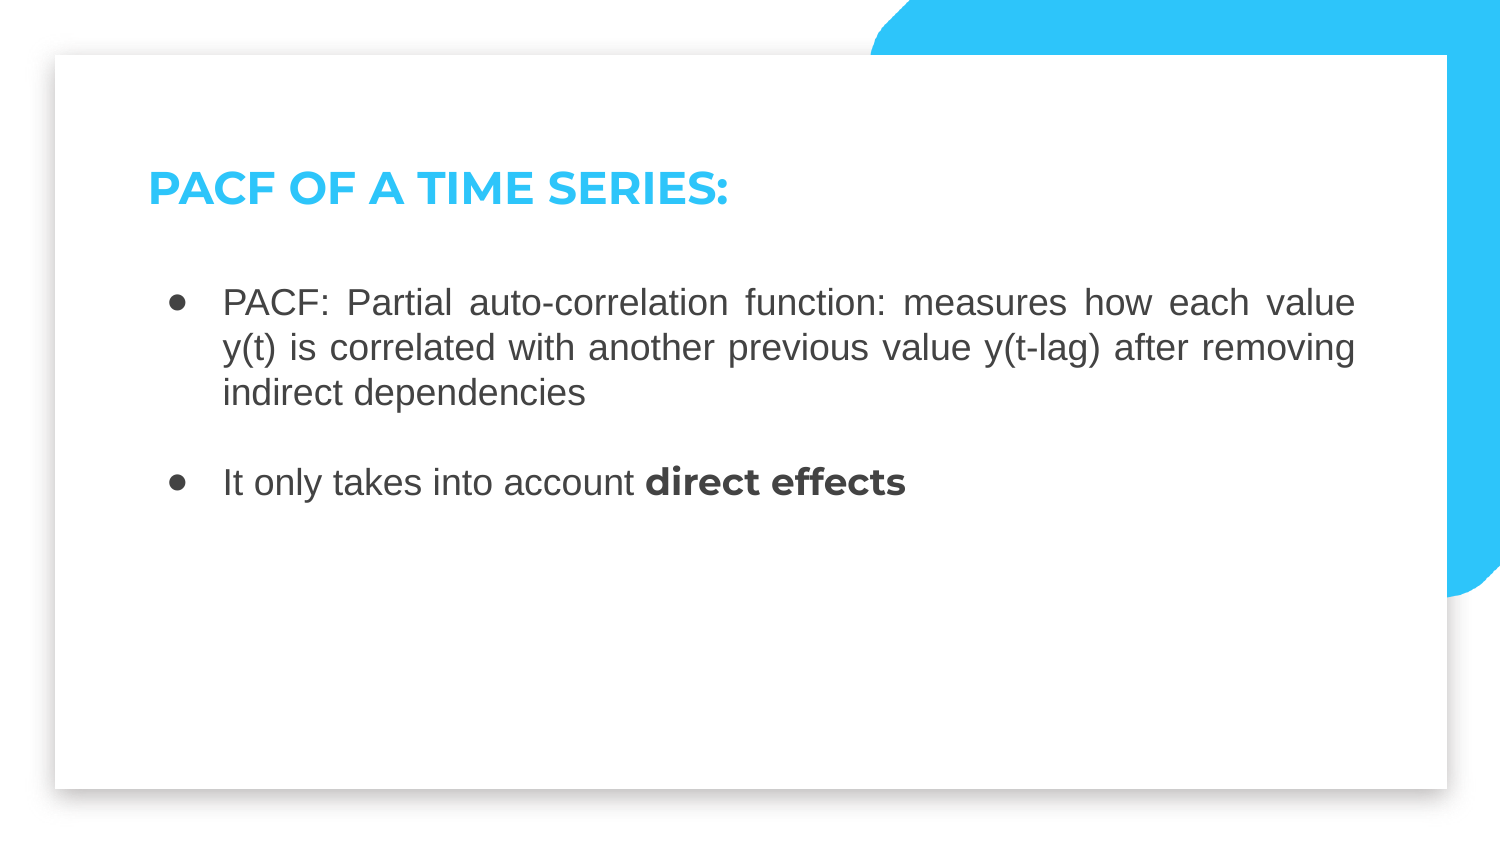

PACF OF A TIME SERIES:
PACF: Partial auto-correlation function: measures how each value y(t) is correlated with another previous value y(t-lag) after removing indirect dependencies

It only takes into account direct effects